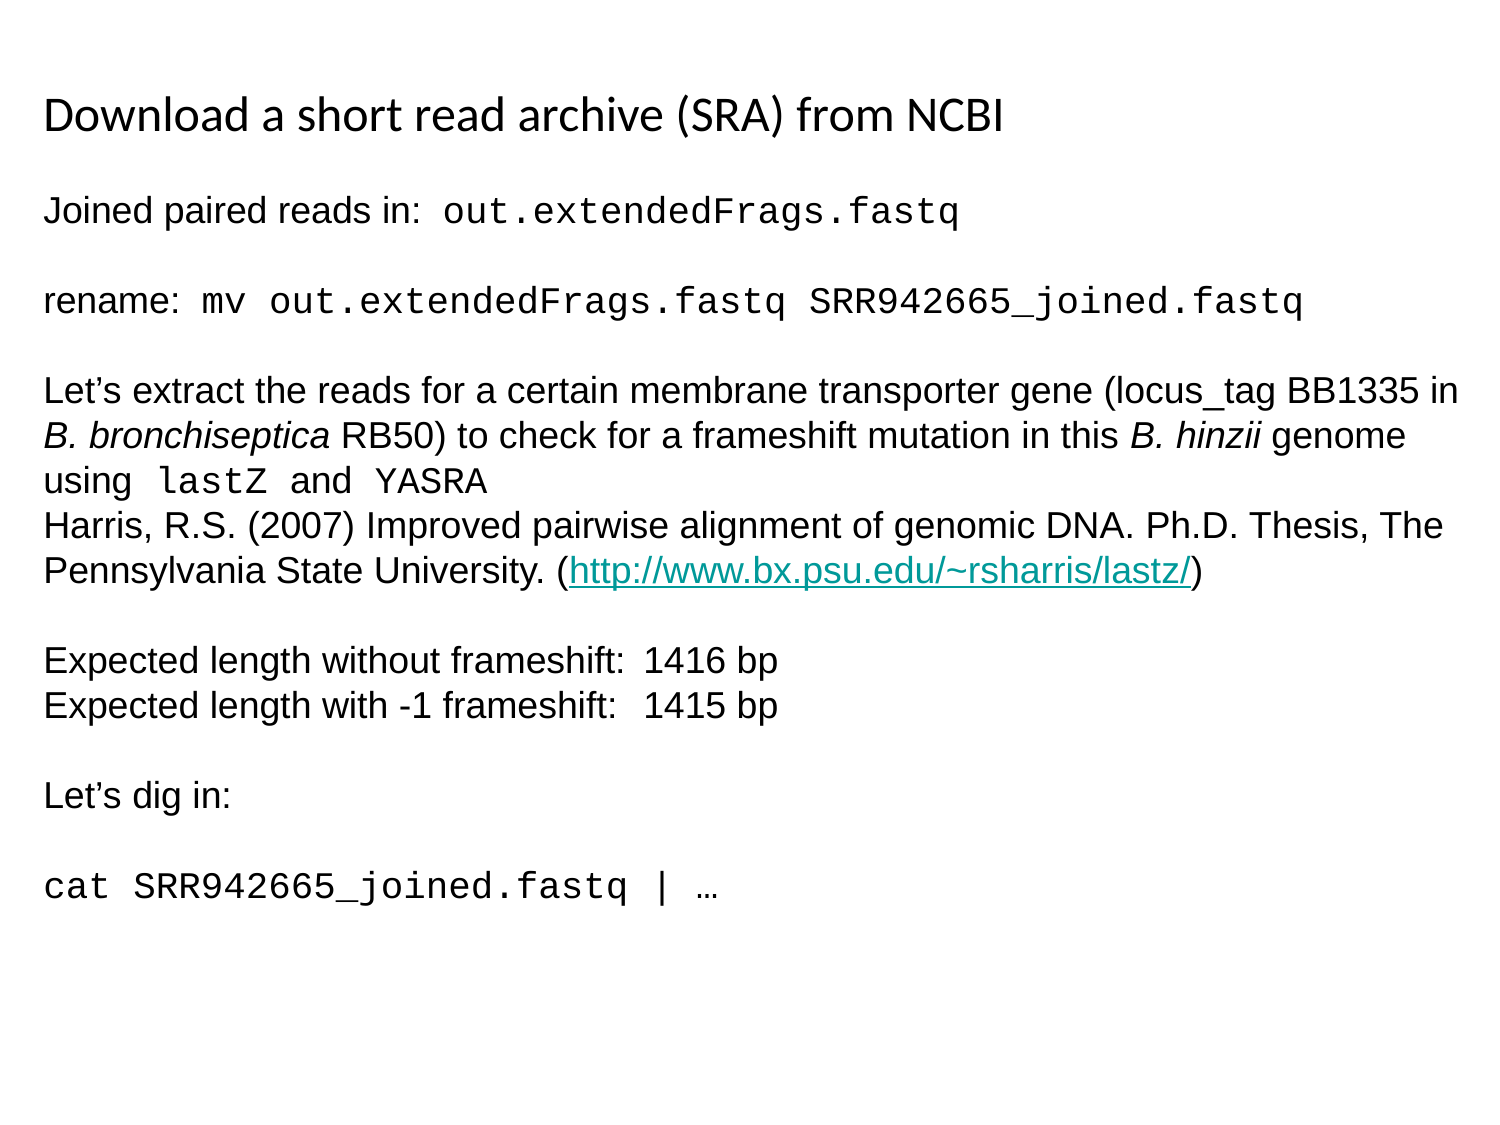

Download a short read archive (SRA) from NCBI

Joined paired reads in:  out.extendedFrags.fastq

rename:  mv out.extendedFrags.fastq SRR942665_joined.fastq

Let’s extract the reads for a certain membrane transporter gene (locus_tag BB1335 in B. bronchiseptica RB50) to check for a frameshift mutation in this B. hinzii genome
using lastZ and YASRA
Harris, R.S. (2007) Improved pairwise alignment of genomic DNA. Ph.D. Thesis, The Pennsylvania State University. (http://www.bx.psu.edu/~rsharris/lastz/)

Expected length without frameshift:	1416 bp
Expected length with -1 frameshift: 	1415 bp

Let’s dig in:

cat SRR942665_joined.fastq | …